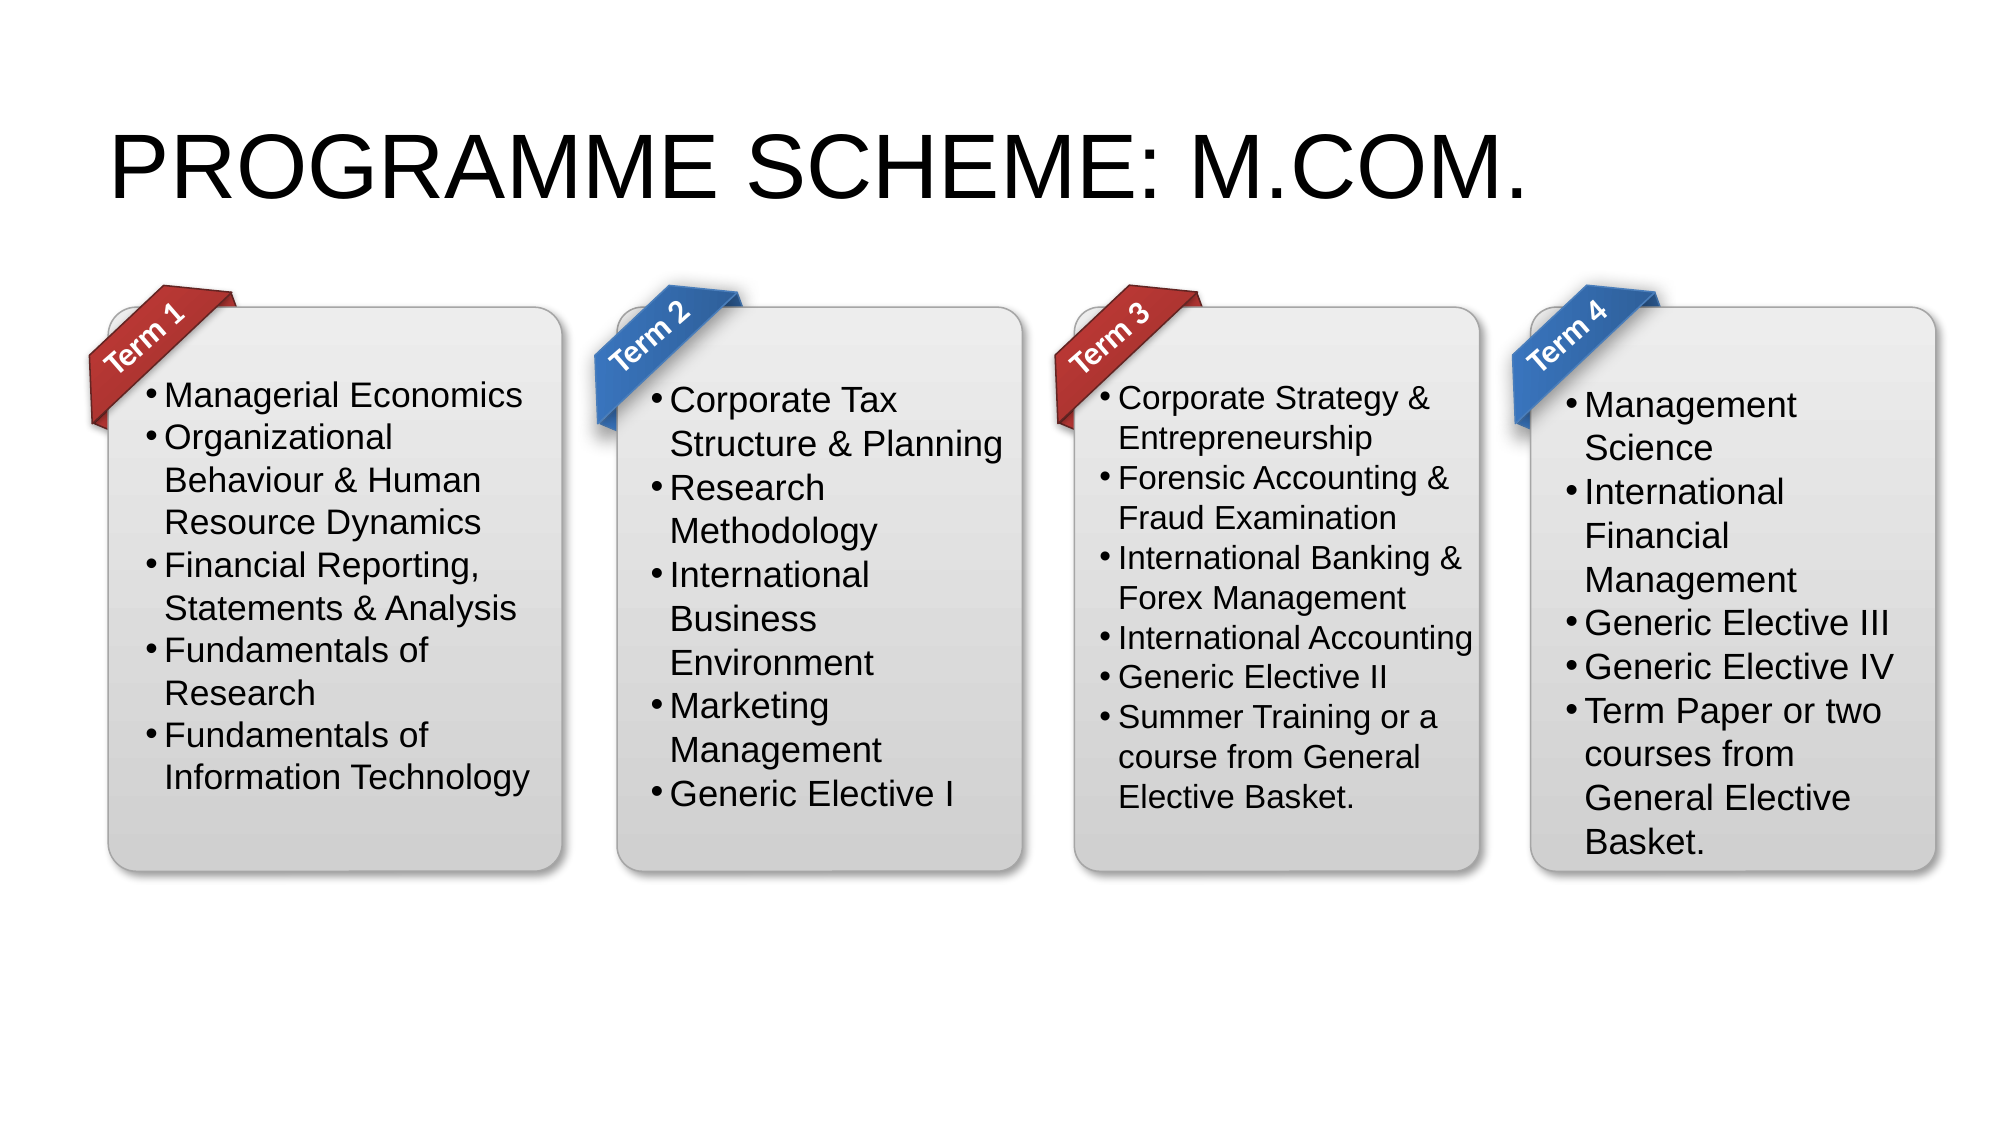

# PROGRAMME SCHEME: M.COM.
Term 4

Management Science
International Financial Management
Generic Elective III
Generic Elective IV
Term Paper or two courses from General Elective Basket.
Term 2

Corporate Tax Structure & Planning
Research Methodology
International Business Environment
Marketing Management
Generic Elective I

Term 1

Managerial Economics
Organizational Behaviour & Human Resource Dynamics
Financial Reporting, Statements & Analysis
Fundamentals of Research
Fundamentals of Information Technology

Term 3

Corporate Strategy & Entrepreneurship
Forensic Accounting & Fraud Examination
International Banking & Forex Management
International Accounting
Generic Elective II
Summer Training or a course from General Elective Basket.